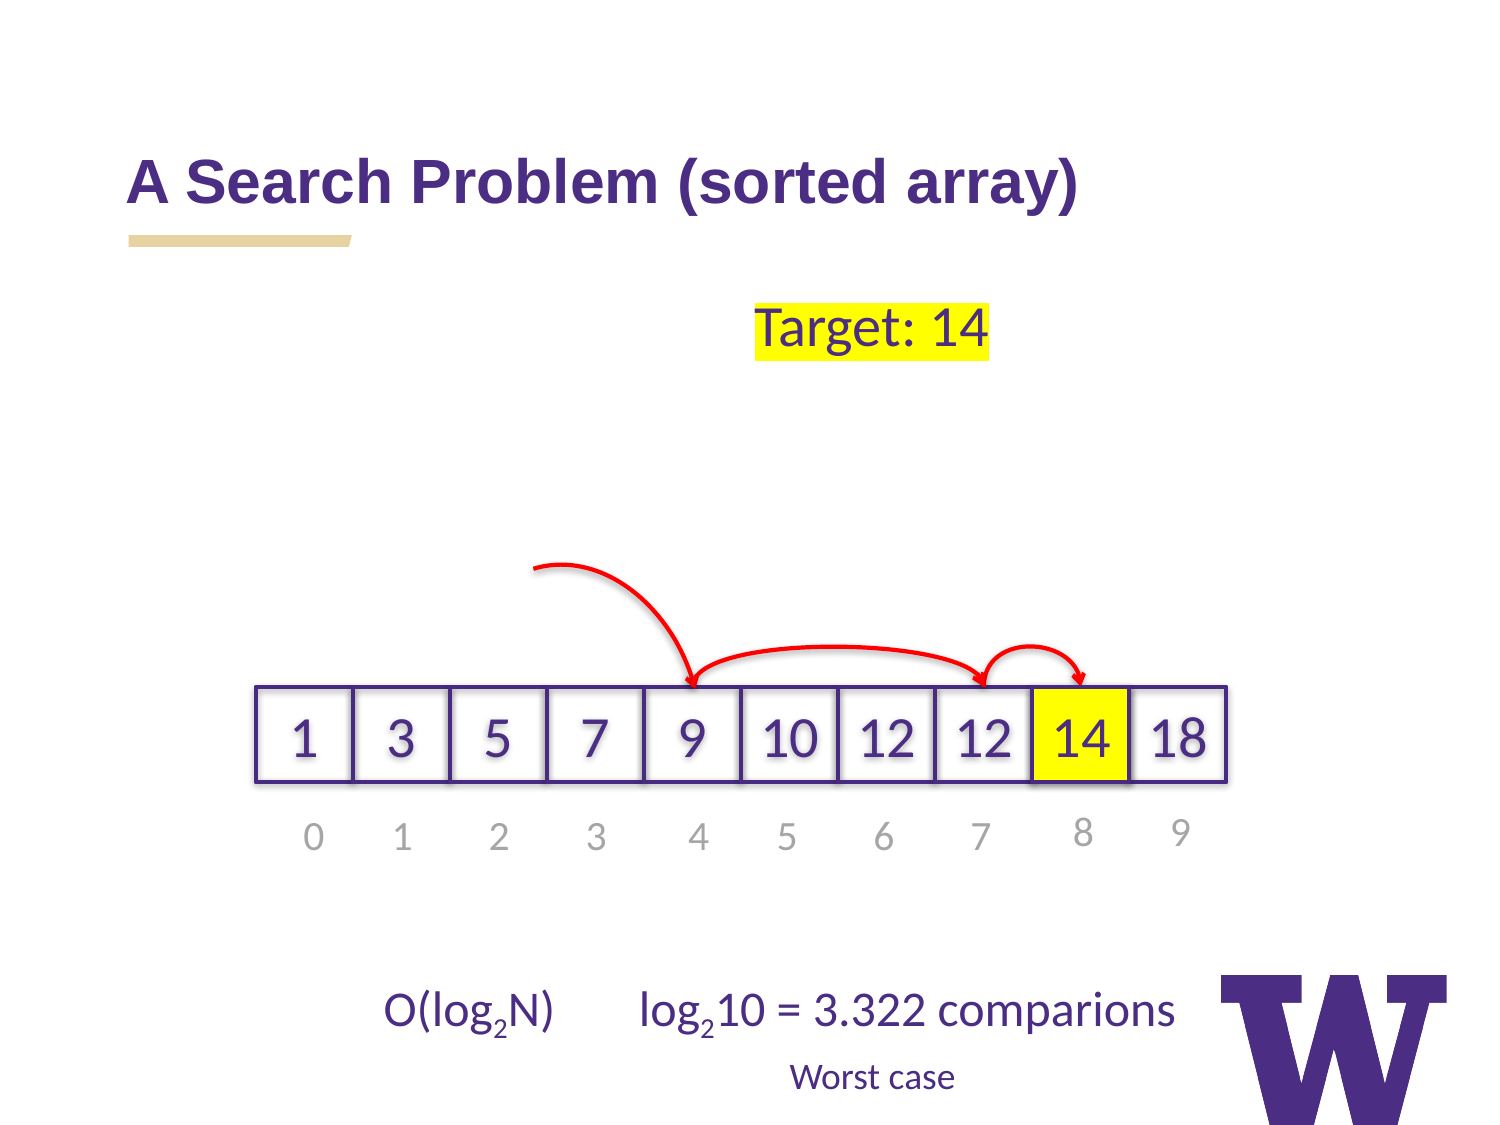

# A Search Problem (sorted array)
Target: 14

1
3
5
7
9
10
12
12
14
14
18
8
9
0
2
3
4
6
7
1
5
log210 = 3.322 comparions
O(log2N)
Worst case